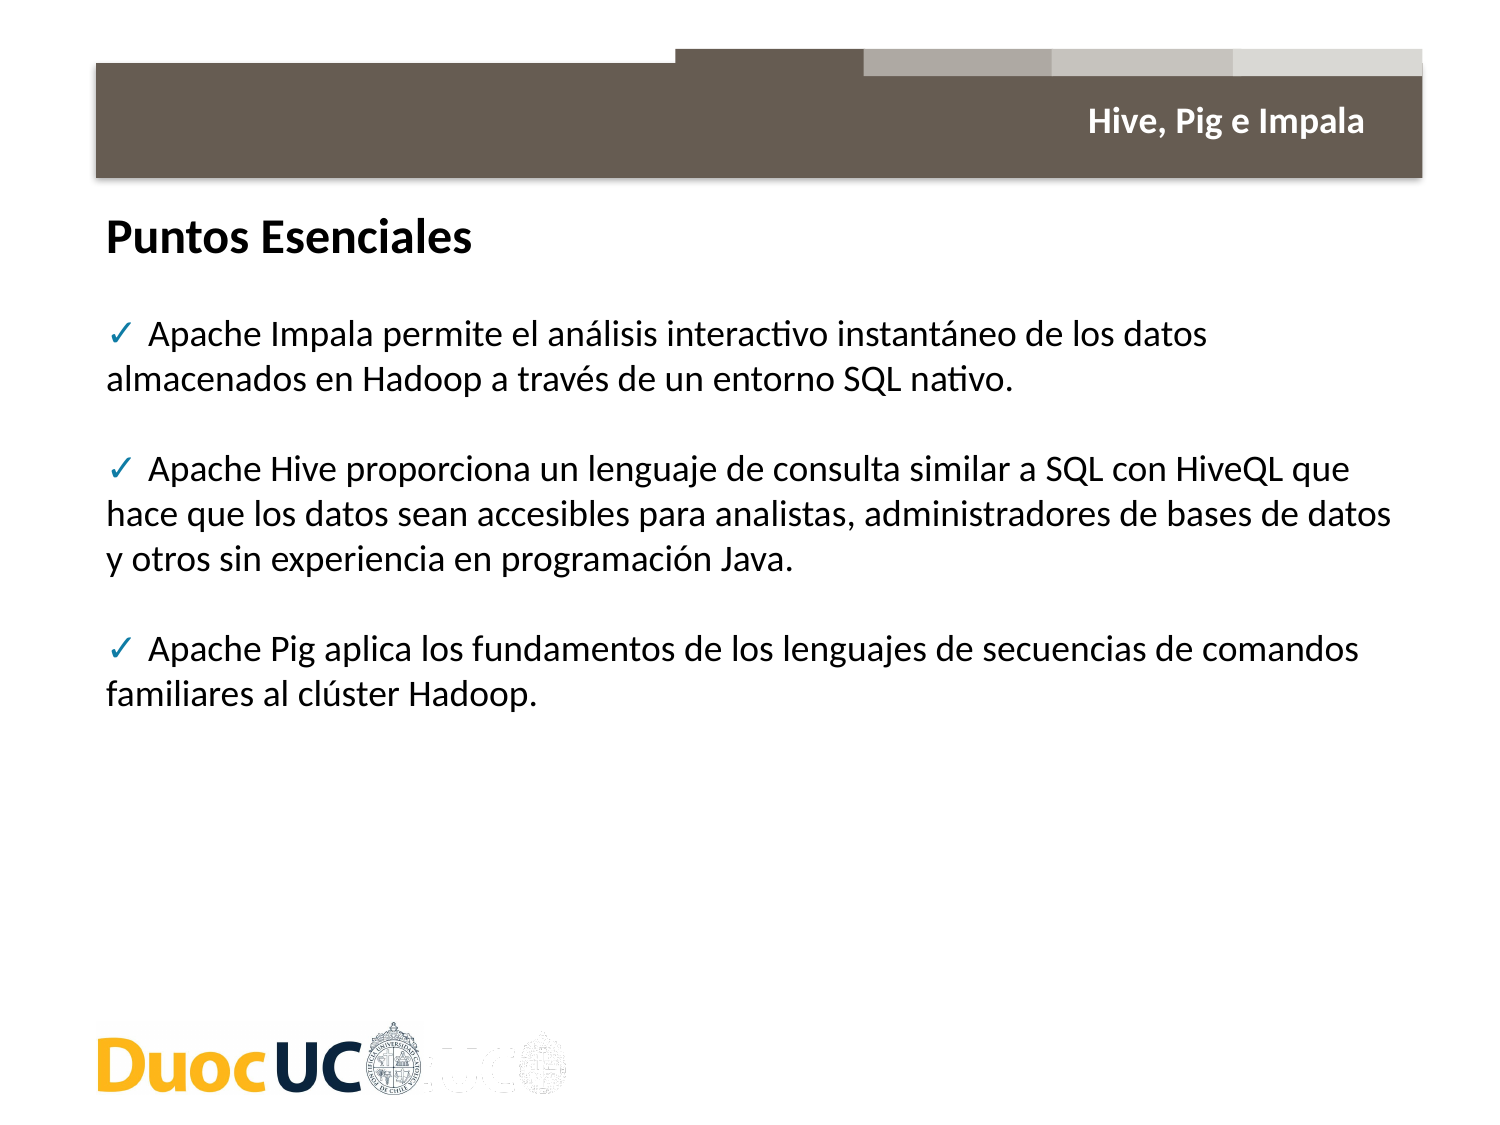

Hive, Pig e Impala
Puntos Esenciales
✓ Apache Impala permite el análisis interactivo instantáneo de los datos almacenados en Hadoop a través de un entorno SQL nativo.

✓ Apache Hive proporciona un lenguaje de consulta similar a SQL con HiveQL que hace que los datos sean accesibles para analistas, administradores de bases de datos y otros sin experiencia en programación Java.

✓ Apache Pig aplica los fundamentos de los lenguajes de secuencias de comandos familiares al clúster Hadoop.